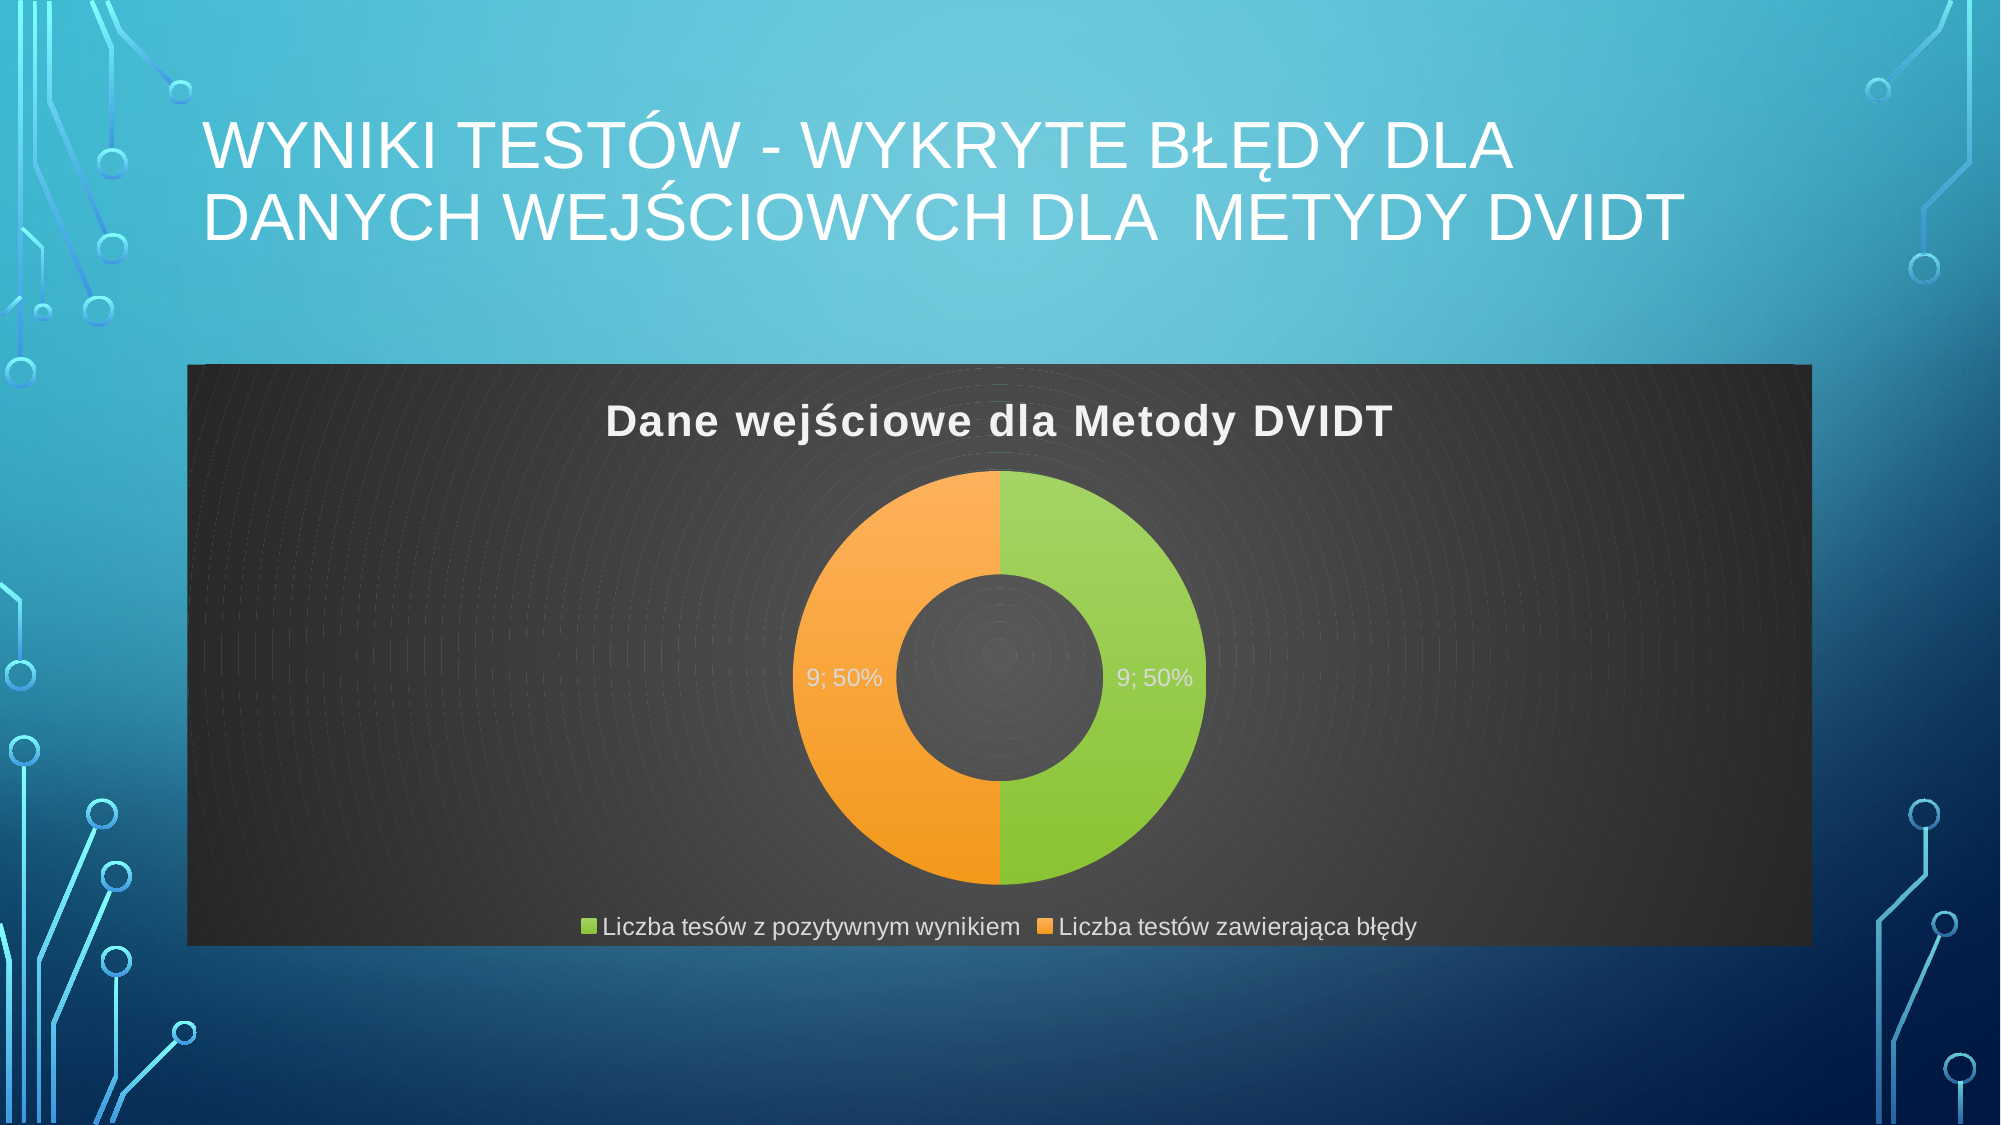

# Wyniki testów - Wykryte błędy dla danych wejściowych dla  Metydy DVIDT

### Chart: Dane wejściowe dla Metody DVIDT

| Category |  |
|---|---|
| Liczba tesów z pozytywnym wynikiem | 9.0 |
| Liczba testów zawierająca błędy | 9.0 |